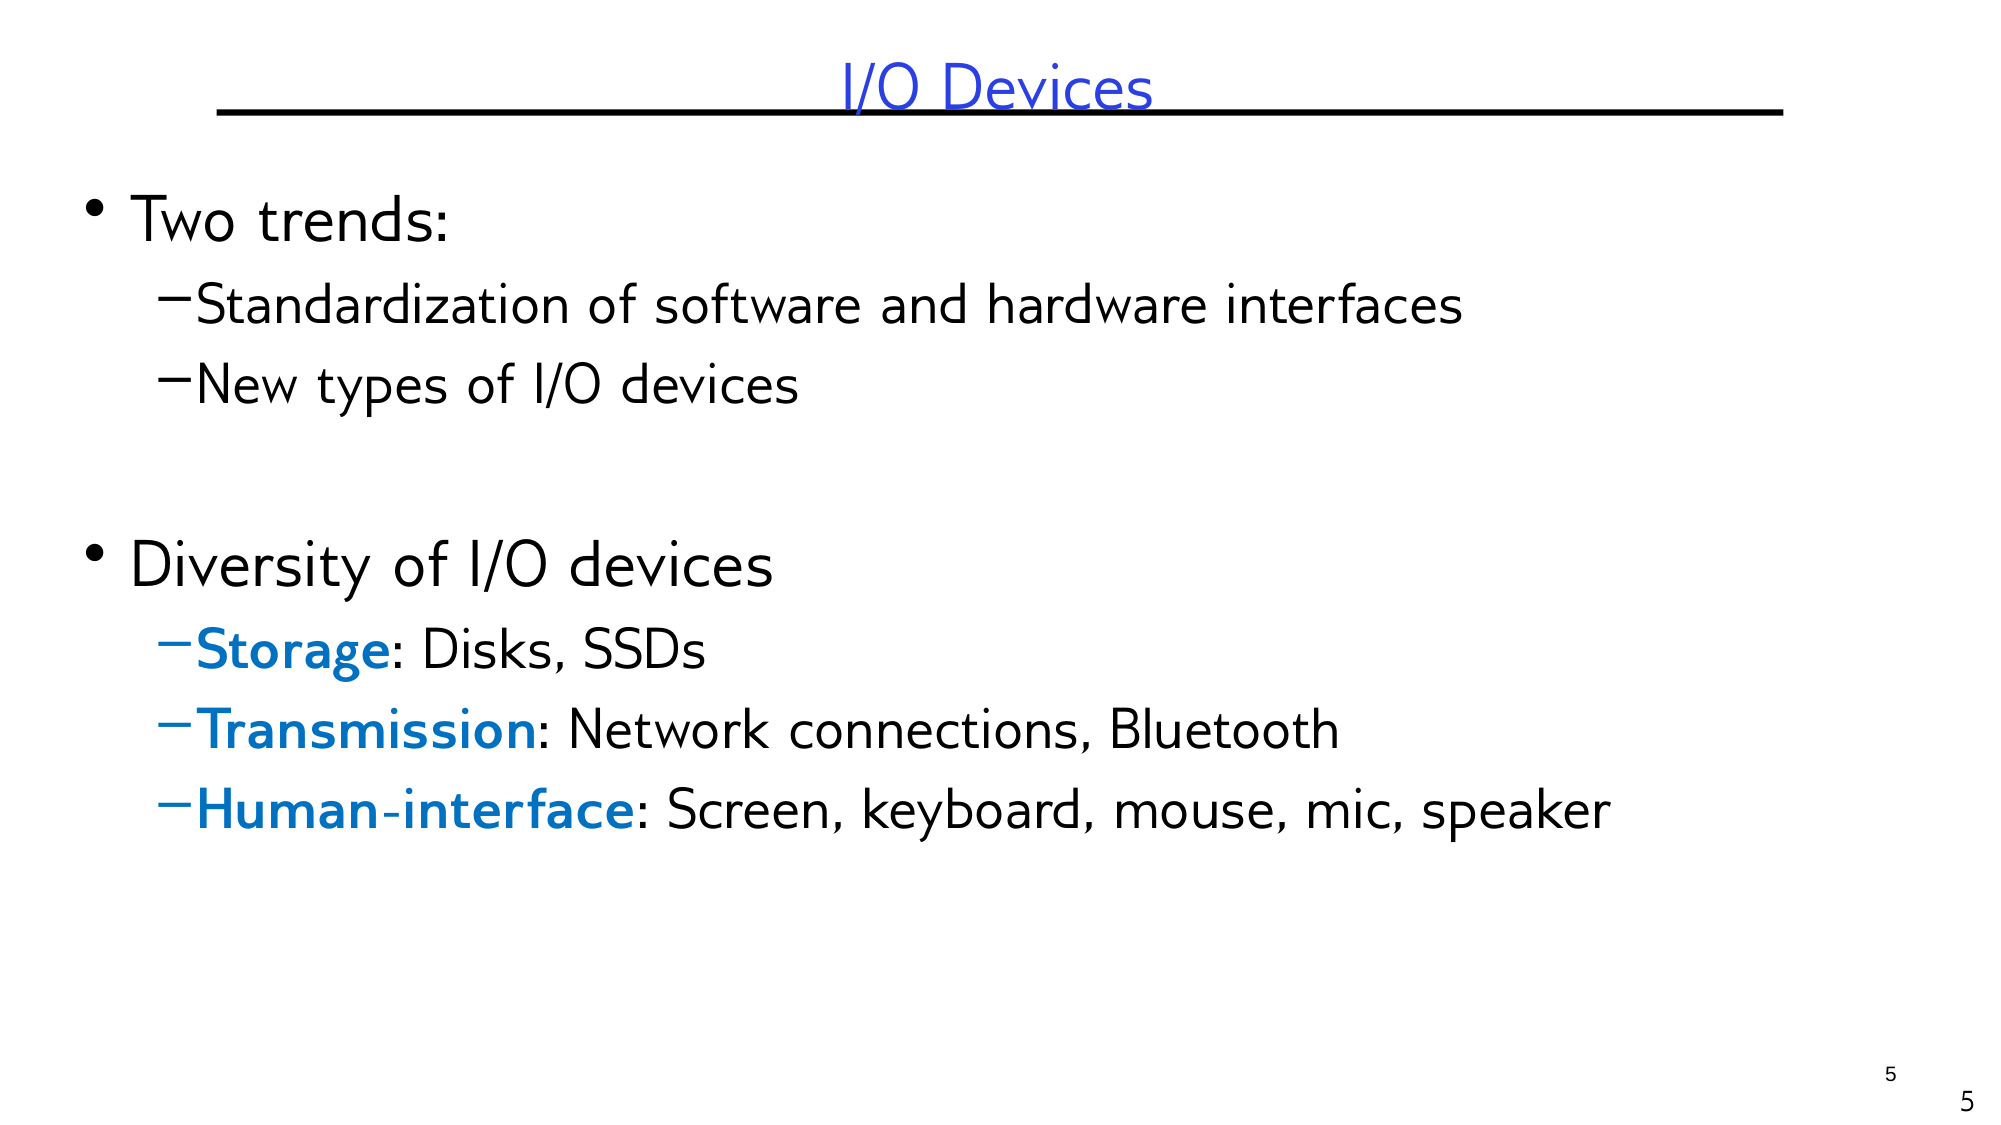

# I/O Devices
Two trends:
Standardization of software and hardware interfaces
New types of I/O devices

Diversity of I/O devices
Storage: Disks, SSDs
Transmission: Network connections, Bluetooth
Human-interface: Screen, keyboard, mouse, mic, speaker